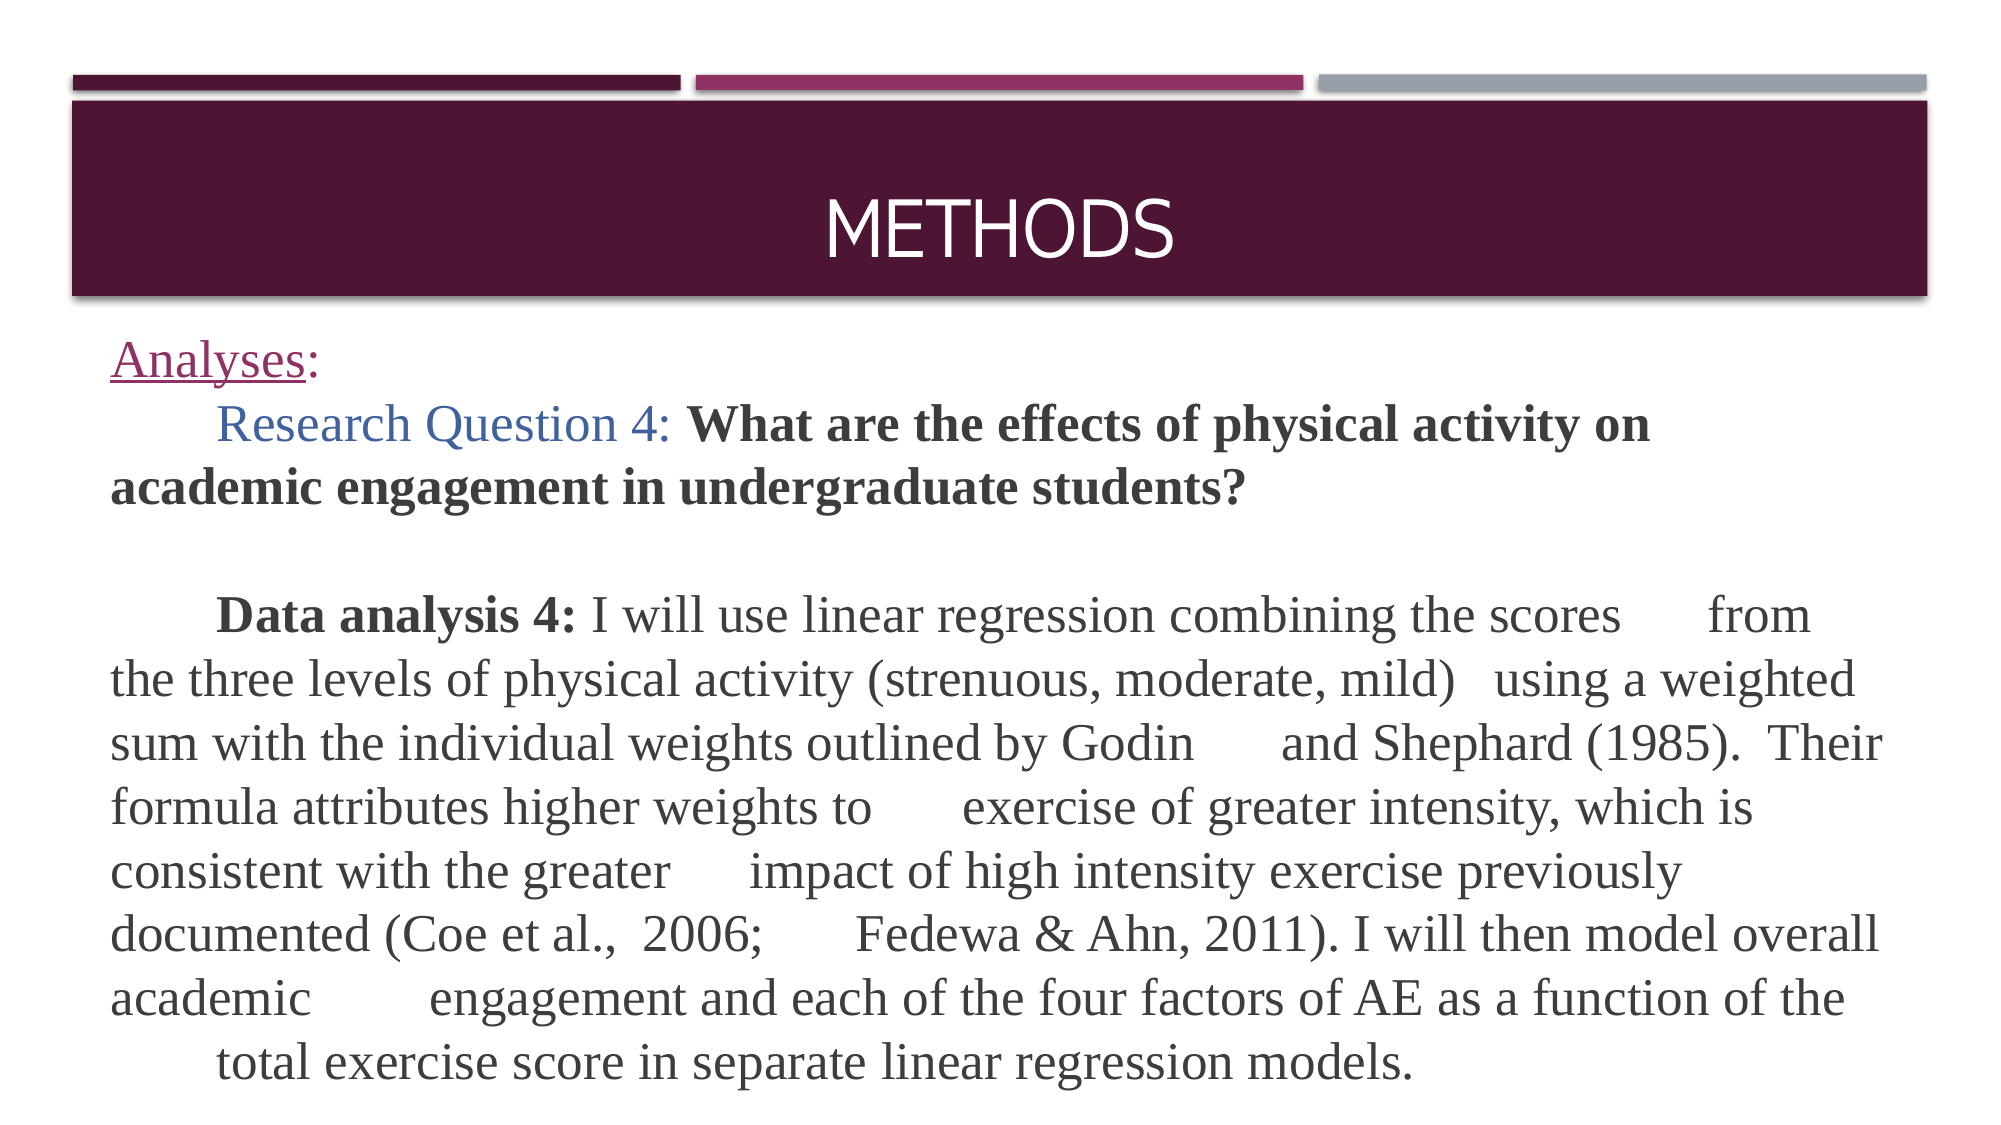

# Methods
Analyses:
	Research Question 4: What are the effects of physical activity on 	academic engagement in undergraduate students?

	Data analysis 4: I will use linear regression combining the scores 	from the three levels of physical activity (strenuous, moderate, mild) 	using a weighted sum with the individual weights outlined by Godin 	and Shephard (1985).  Their formula attributes higher weights to 	exercise of greater intensity, which is consistent with the greater 	impact of high intensity exercise previously documented (Coe et al., 	2006; 	Fedewa & Ahn, 2011). I will then model overall academic 	engagement and each of the four factors of AE as a function of the 	total exercise score in separate linear regression models.